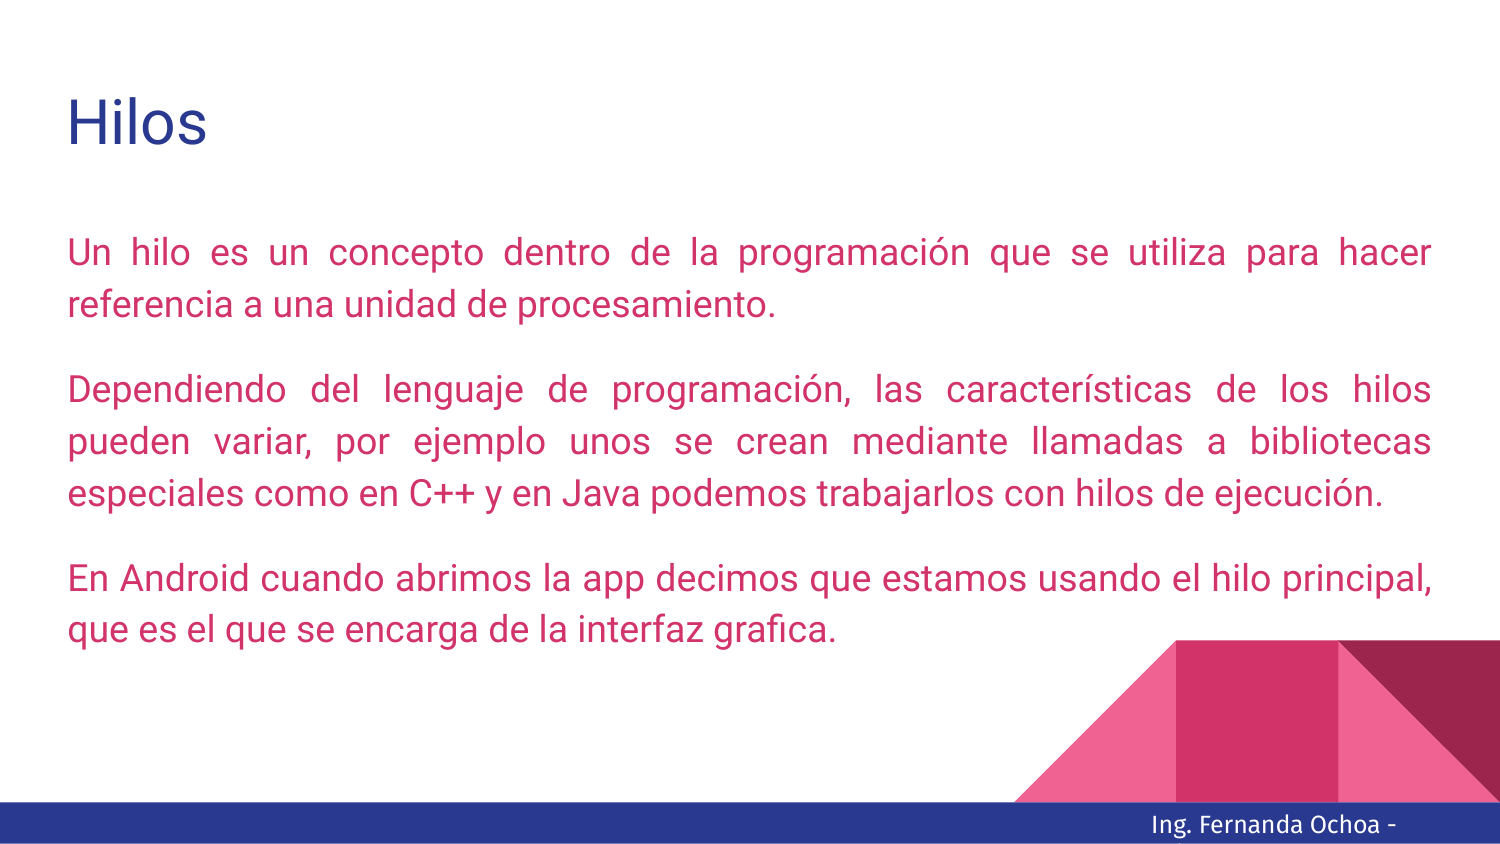

# Hilos
Un hilo es un concepto dentro de la programación que se utiliza para hacer referencia a una unidad de procesamiento.
Dependiendo del lenguaje de programación, las características de los hilos pueden variar, por ejemplo unos se crean mediante llamadas a bibliotecas especiales como en C++ y en Java podemos trabajarlos con hilos de ejecución.
En Android cuando abrimos la app decimos que estamos usando el hilo principal, que es el que se encarga de la interfaz grafica.

Ing. Fernanda Ochoa - @imonsh